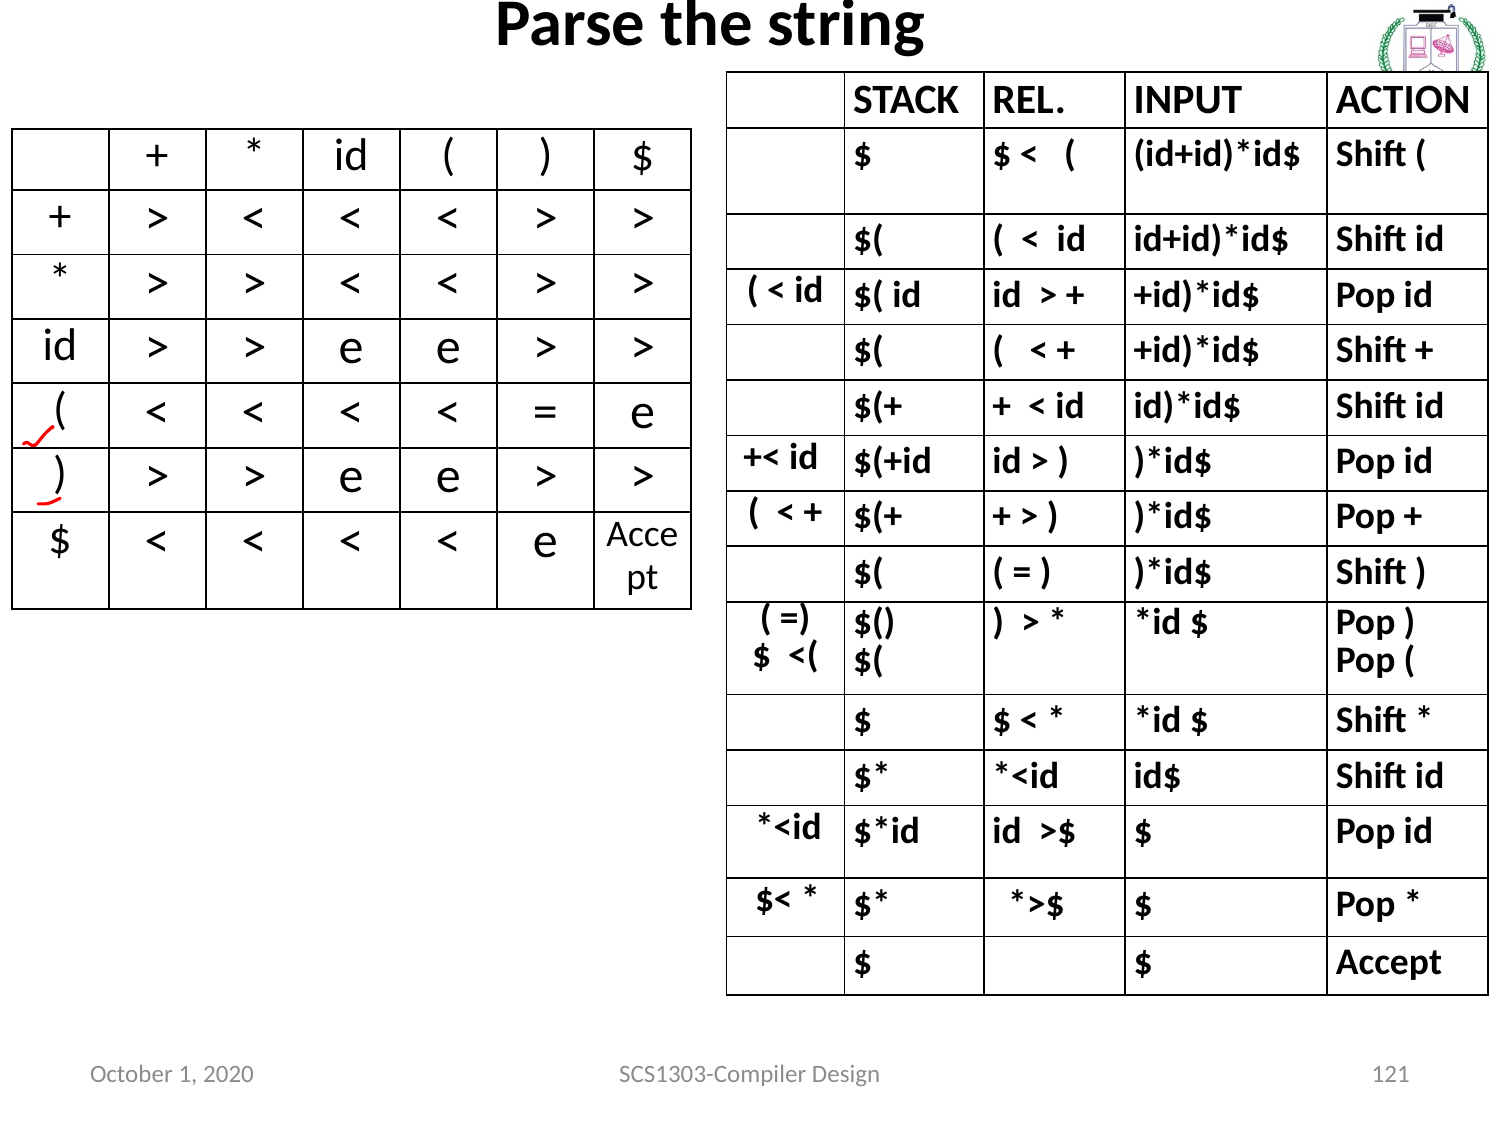

# Parse the string
|  | STACK | REL. | INPUT | ACTION |
| --- | --- | --- | --- | --- |
|  | $ | $ < ( | (id+id)\*id$ | Shift ( |
|  | $( | ( < id | id+id)\*id$ | Shift id |
| ( < id | $( id | id > + | +id)\*id$ | Pop id |
|  | $( | ( < + | +id)\*id$ | Shift + |
|  | $(+ | + < id | id)\*id$ | Shift id |
| +< id | $(+id | id > ) | )\*id$ | Pop id |
| ( < + | $(+ | + > ) | )\*id$ | Pop + |
|  | $( | ( = ) | )\*id$ | Shift ) |
| ( =) $ <( | $() $( | ) > \* | \*id $ | Pop ) Pop ( |
|  | $ | $ < \* | \*id $ | Shift \* |
|  | $\* | \*<id | id$ | Shift id |
| \*<id | $\*id | id >$ | $ | Pop id |
| $< \* | $\* | \*>$ | $ | Pop \* |
|  | $ |  | $ | Accept |
|  | + | \* | id | ( | ) | $ |
| --- | --- | --- | --- | --- | --- | --- |
| + | > | < | < | < | > | > |
| \* | > | > | < | < | > | > |
| id | > | > | e | e | > | > |
| ( | < | < | < | < | = | e |
| ) | > | > | e | e | > | > |
| $ | < | < | < | < | e | Accept |
October 1, 2020
SCS1303-Compiler Design
121